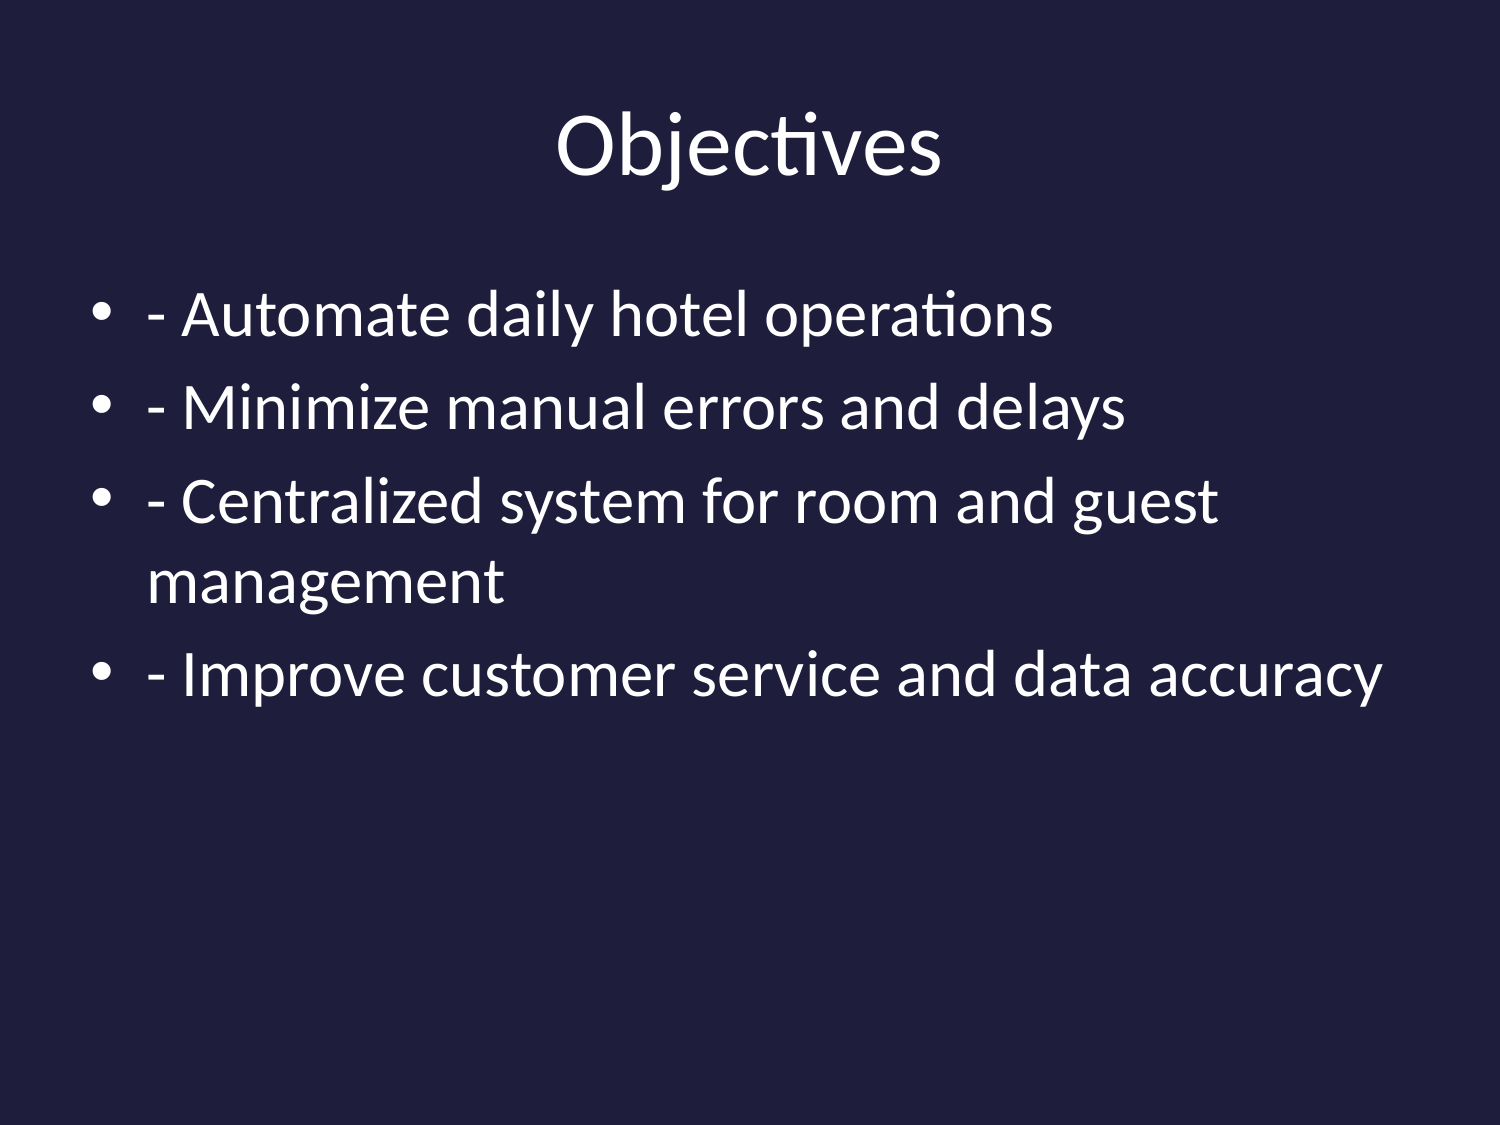

# Objectives
- Automate daily hotel operations
- Minimize manual errors and delays
- Centralized system for room and guest management
- Improve customer service and data accuracy